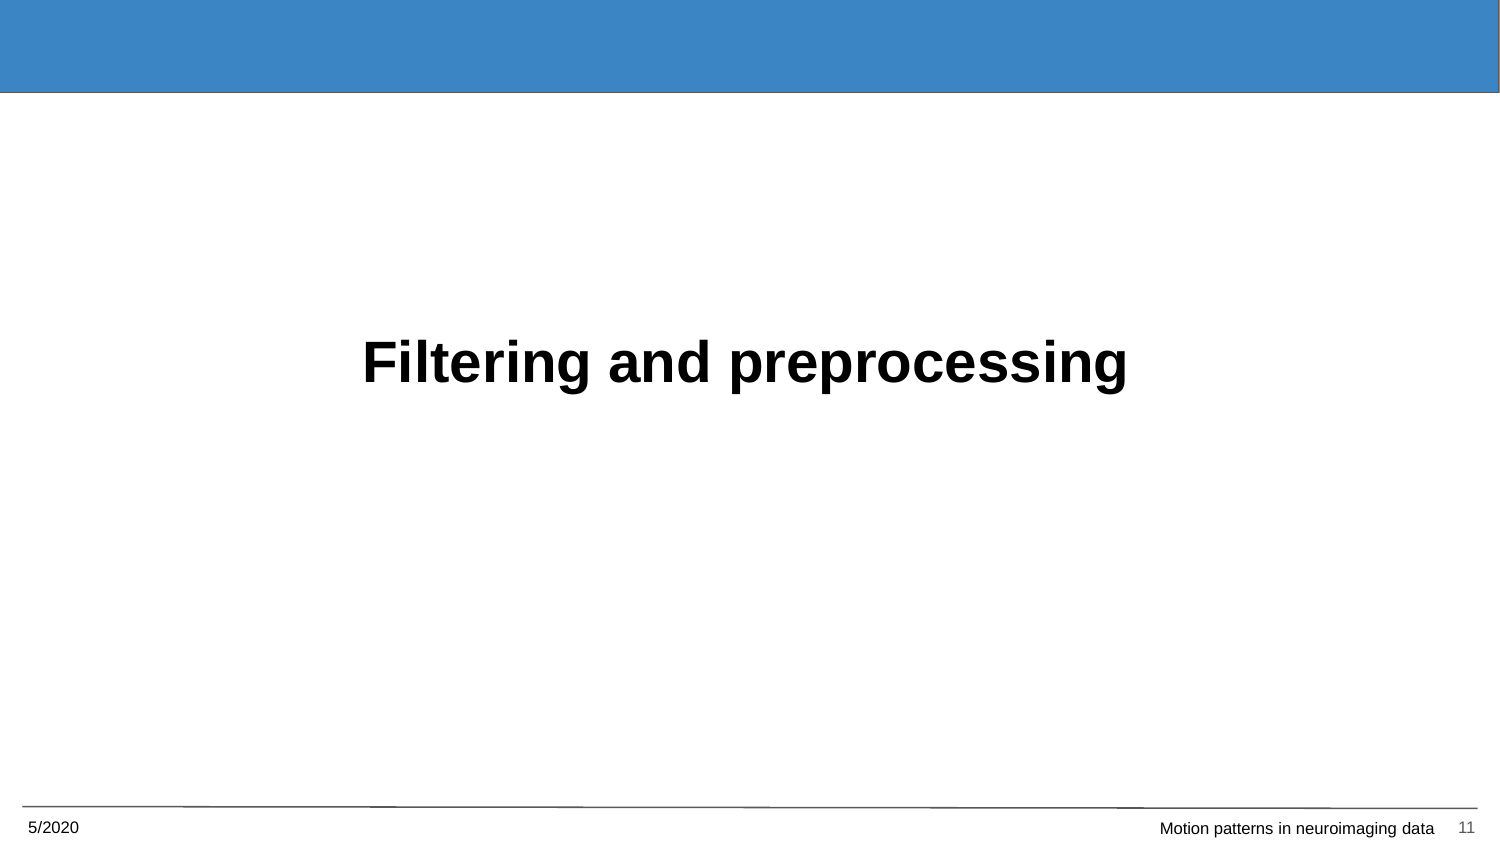

Filtering and preprocessing
5/2020
11
Motion patterns in neuroimaging data